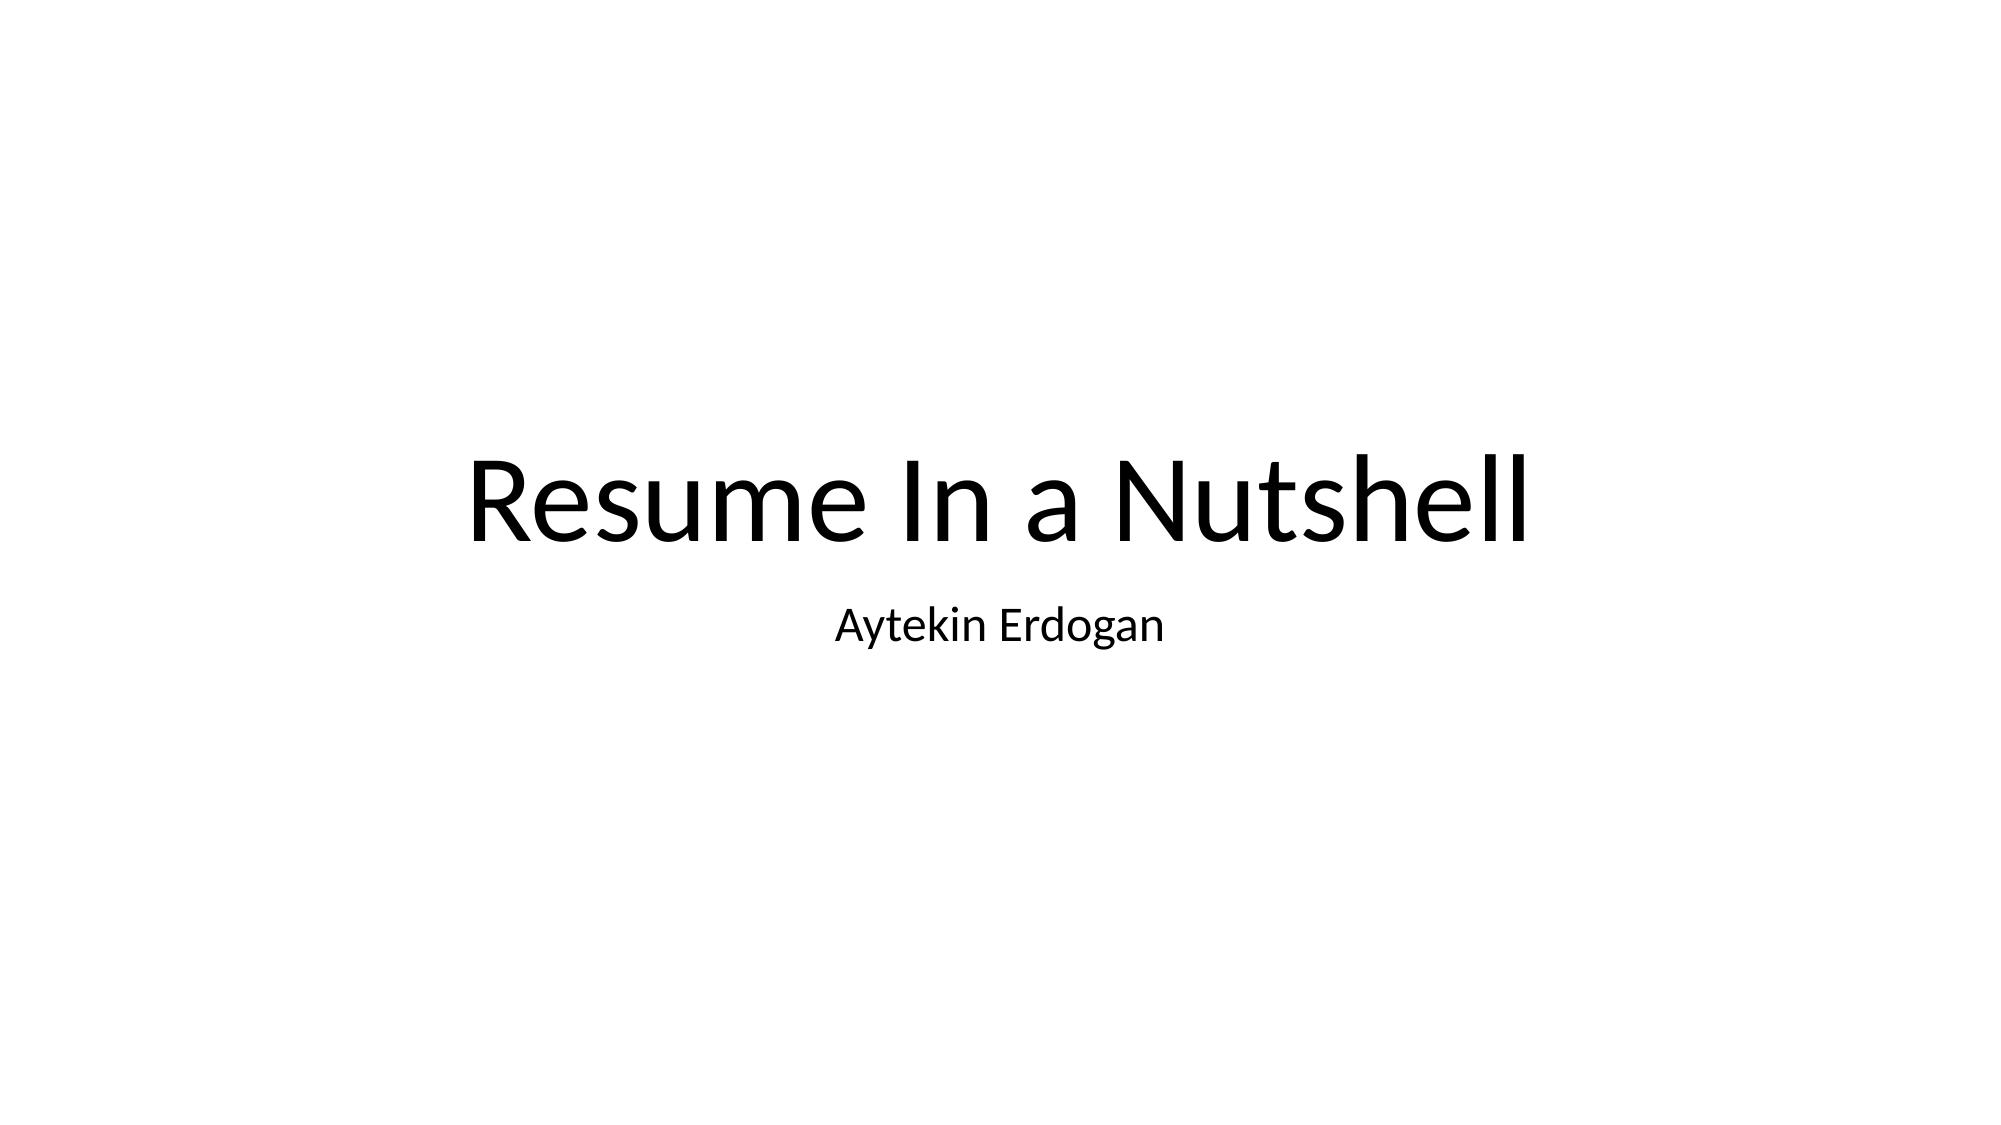

# Resume In a Nutshell
Aytekin Erdogan